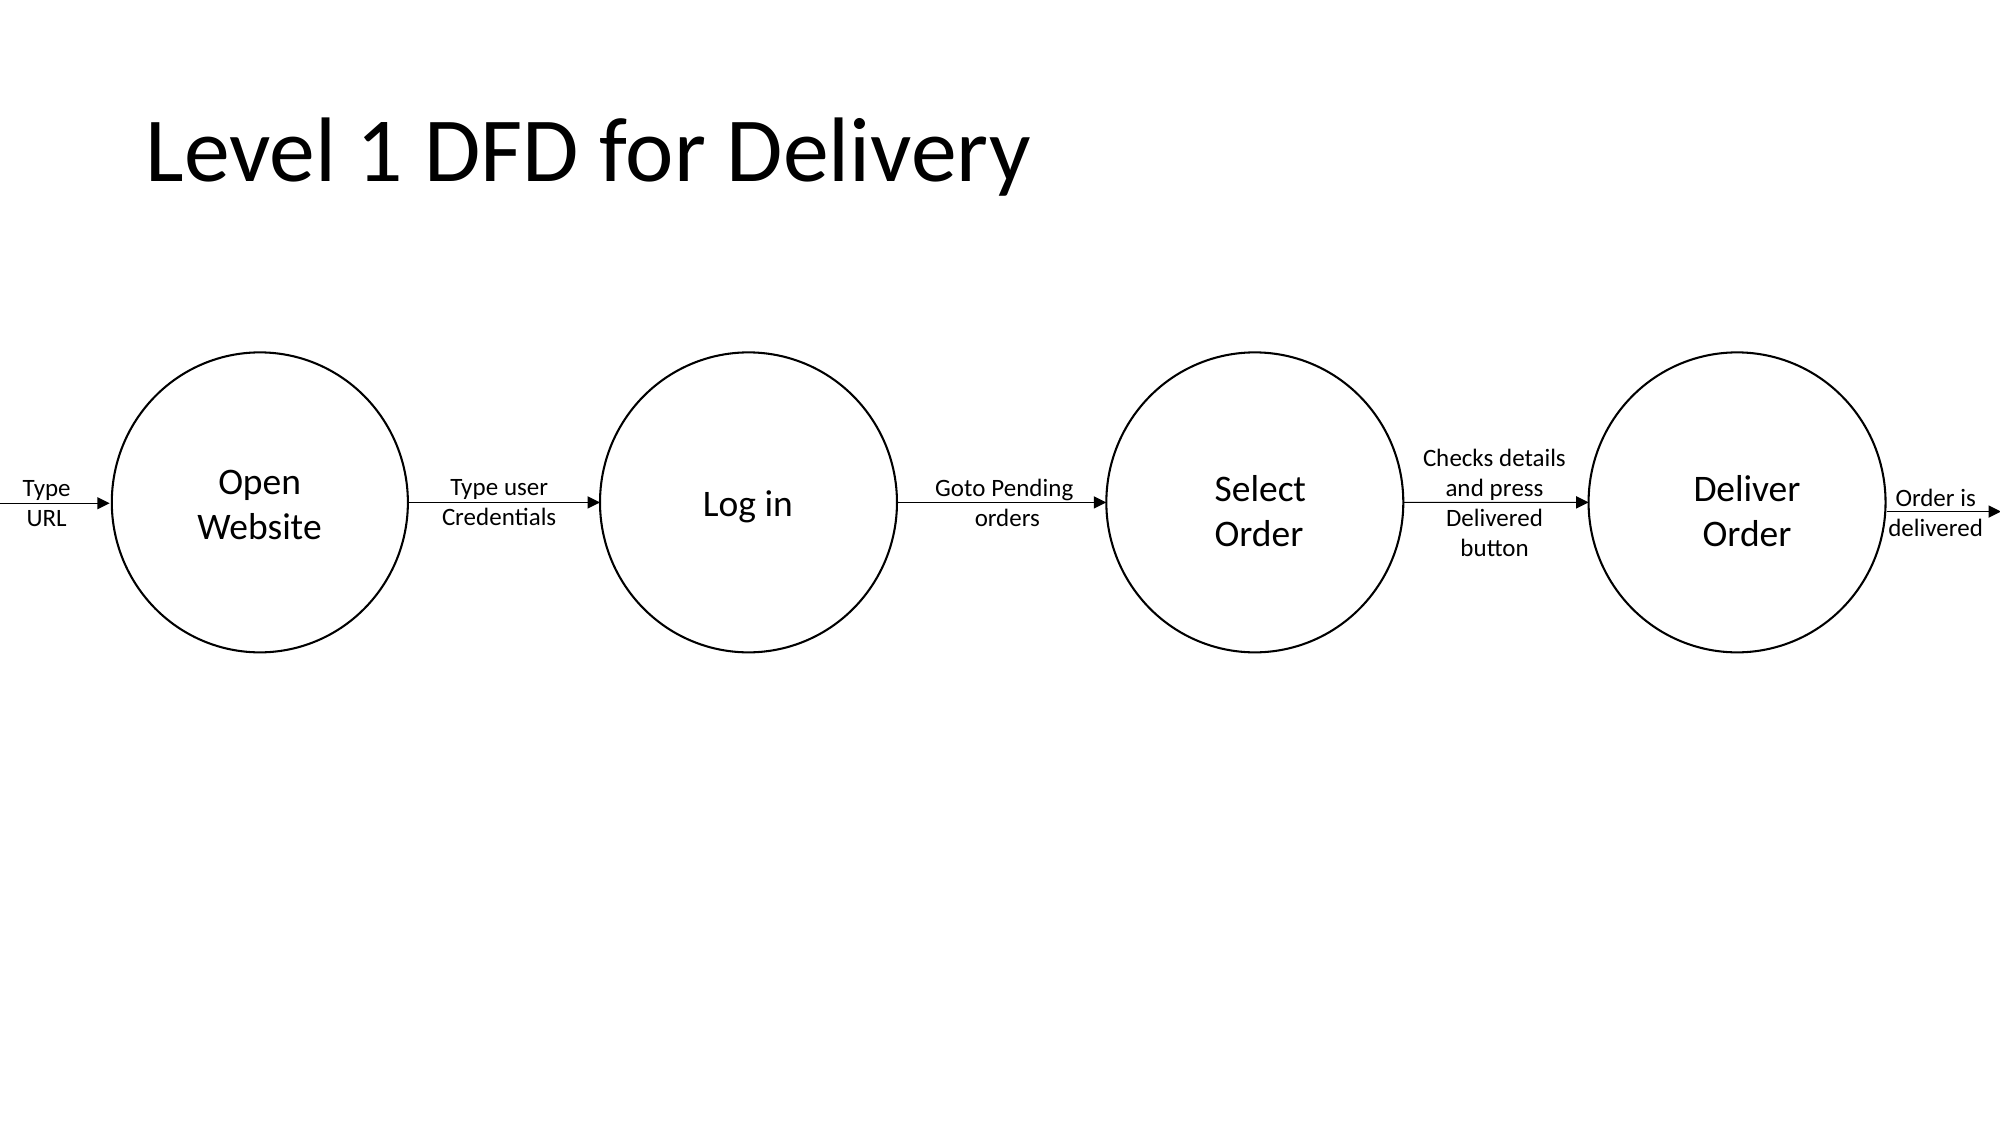

# Level 1 DFD for Delivery
Open Website

Checks details and press Delivered button
Deliver Order
Select Order
Type user
Credentials
Type URL
Goto Pending
 orders
Log in
Order is delivered